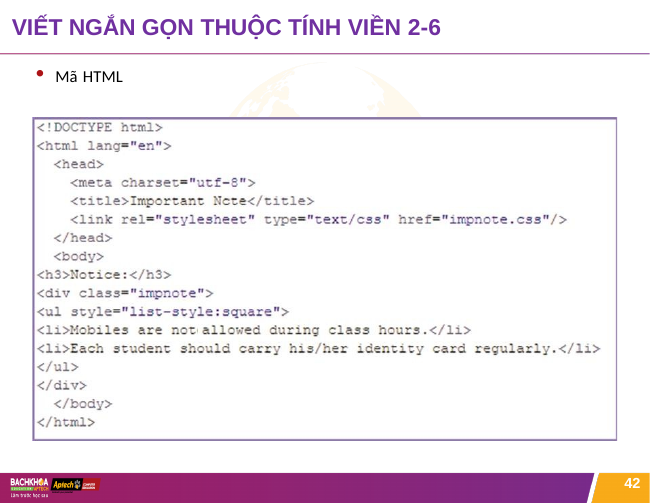

# VIẾT NGẮN GỌN THUỘC TÍNH VIỀN 2-6
Mã HTML

42